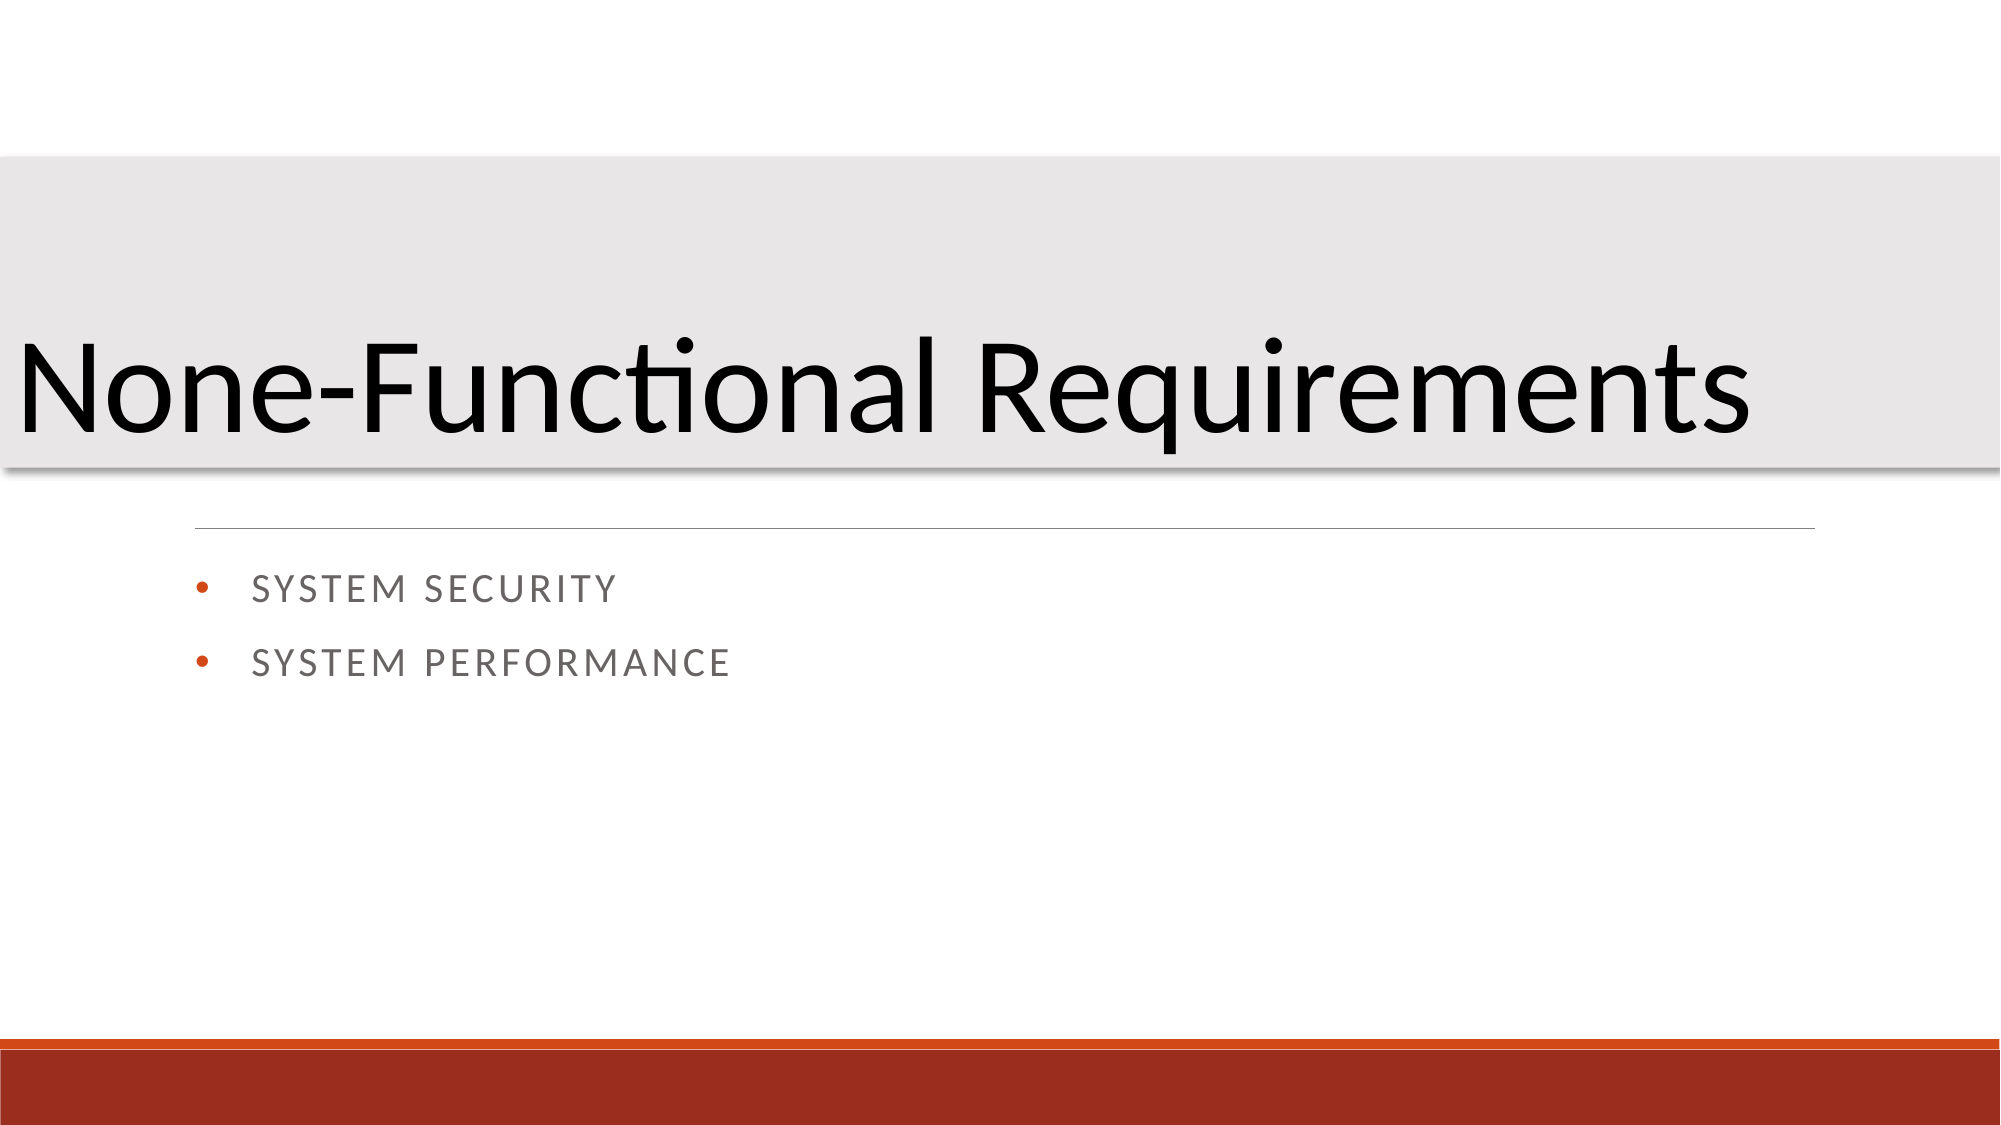

# None-Functional Requirements
System security
System performance